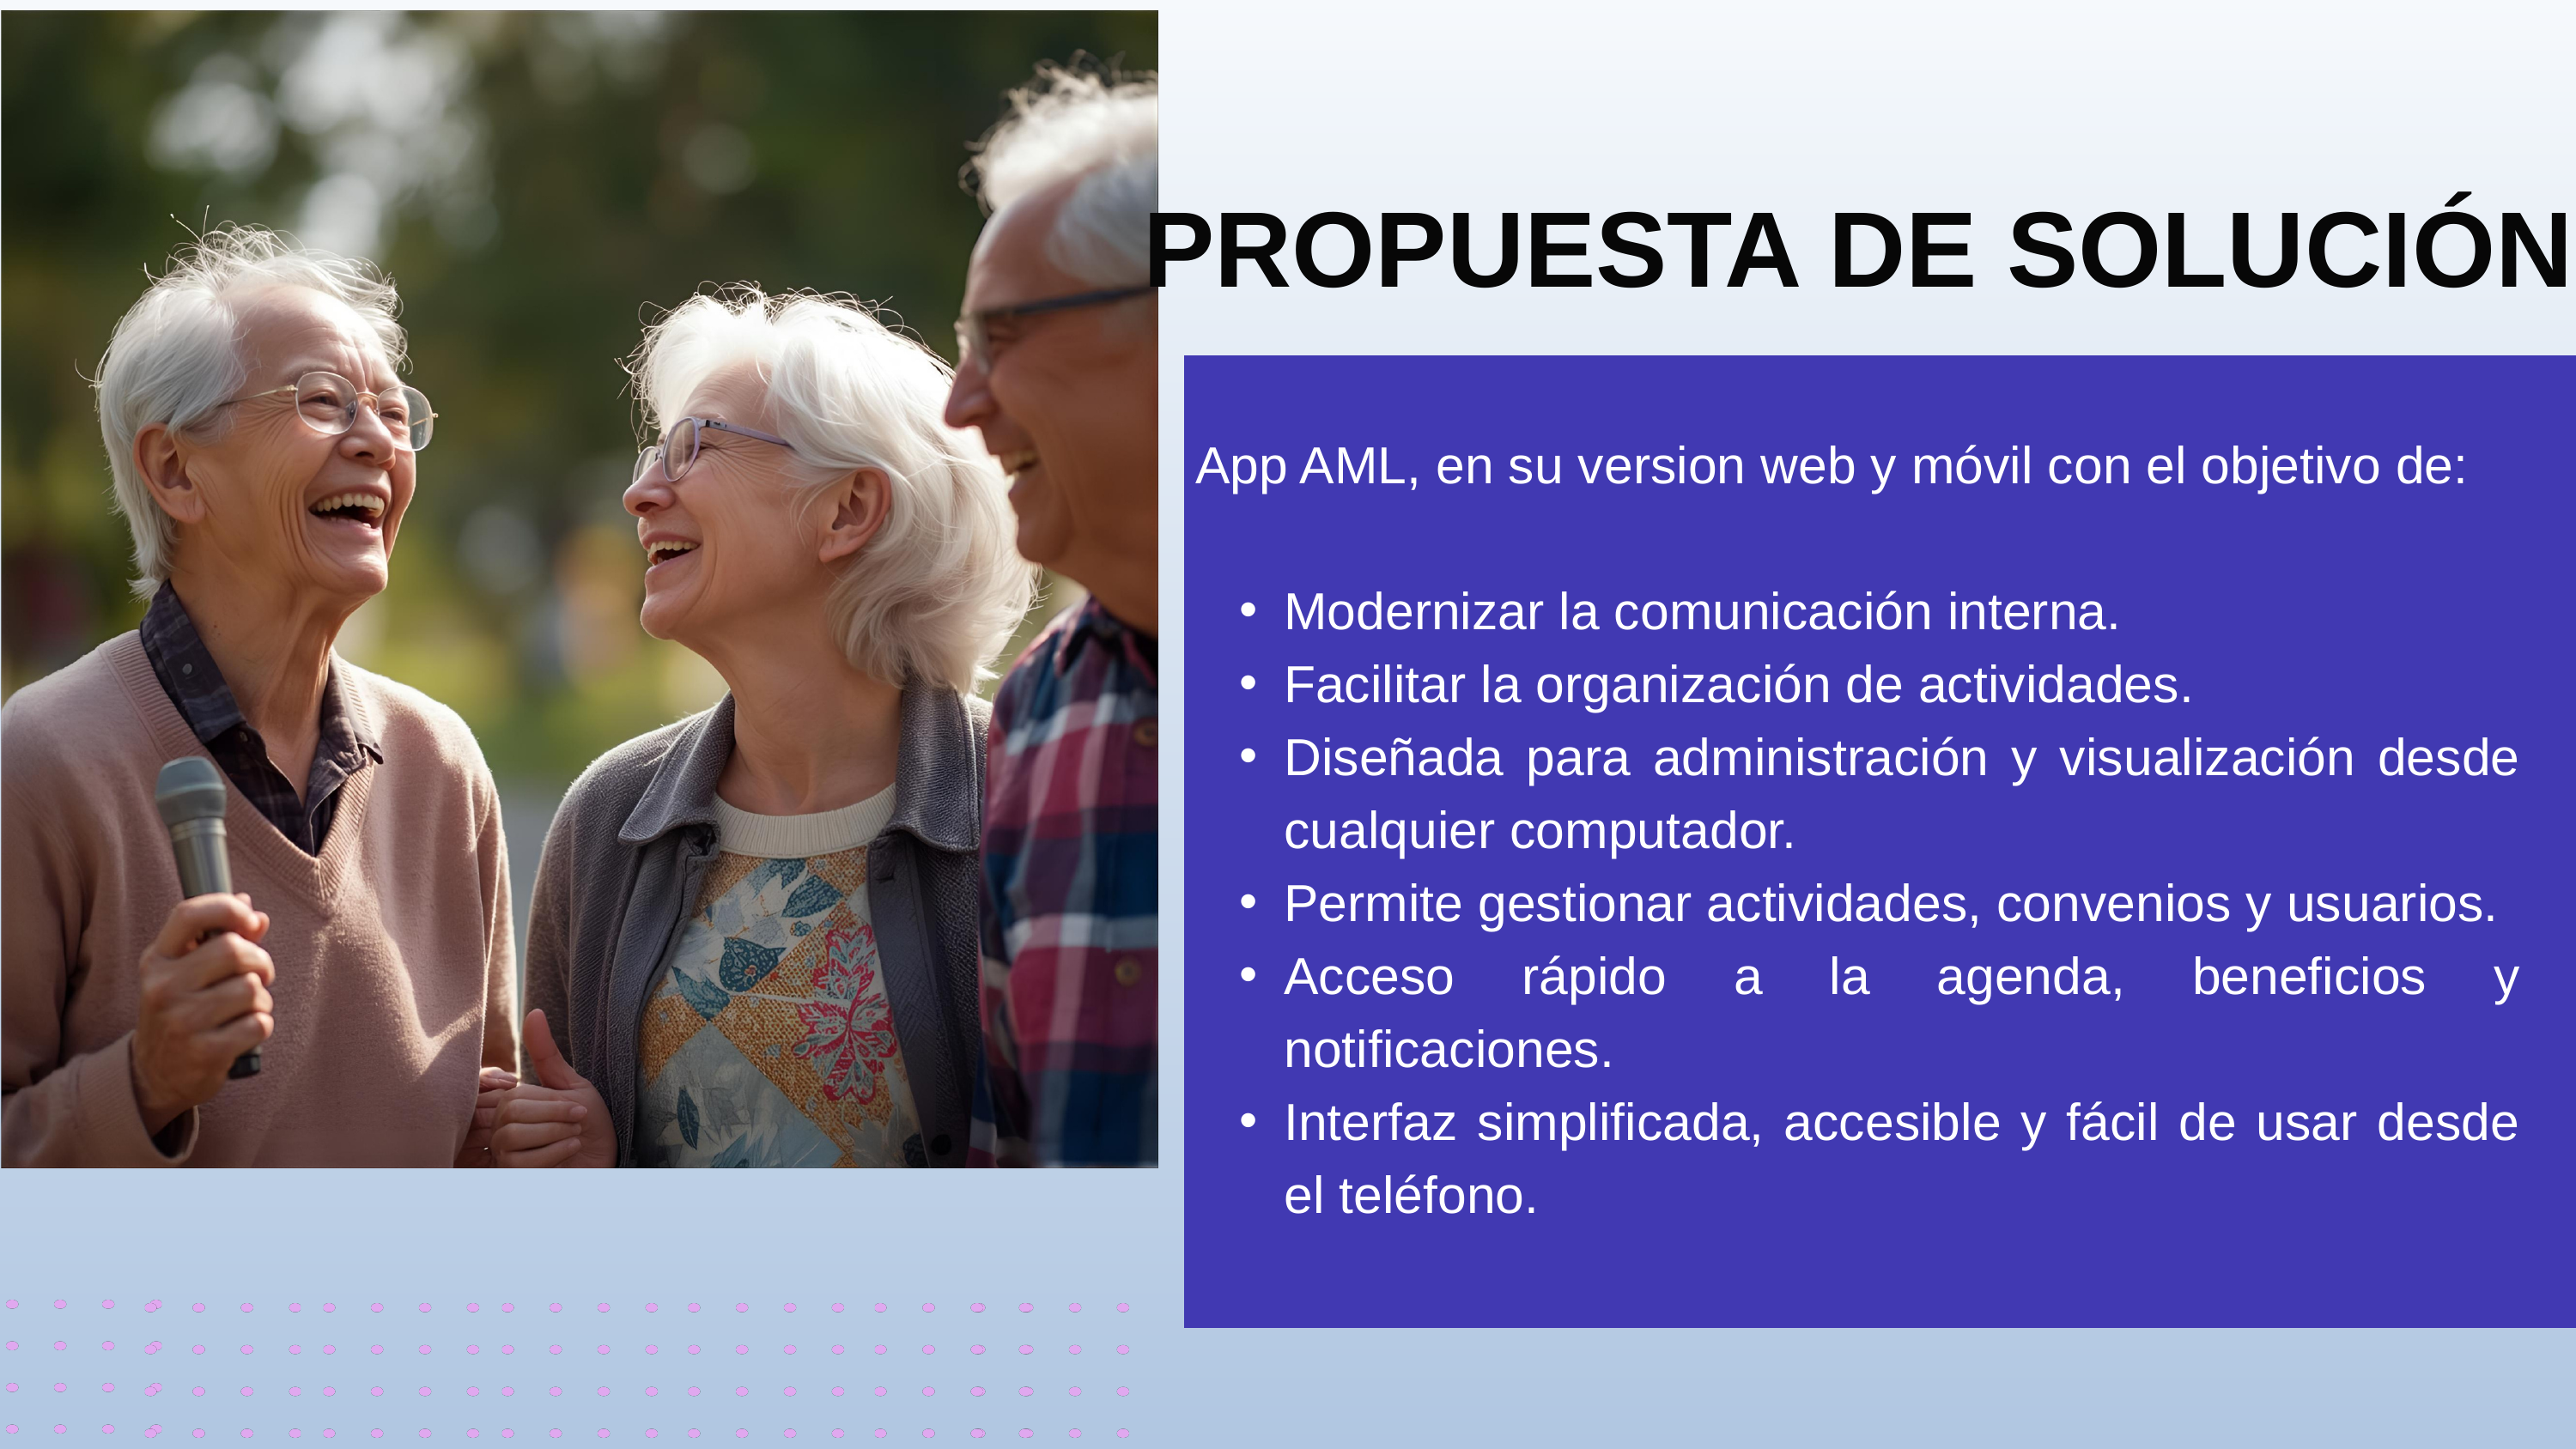

PROPUESTA DE SOLUCIÓN

App AML, en su version web y móvil con el objetivo de:

Modernizar la comunicación interna.
Facilitar la organización de actividades.
Diseñada para administración y visualización desde cualquier computador.
Permite gestionar actividades, convenios y usuarios.
Acceso rápido a la agenda, beneficios y notificaciones.
Interfaz simplificada, accesible y fácil de usar desde el teléfono.